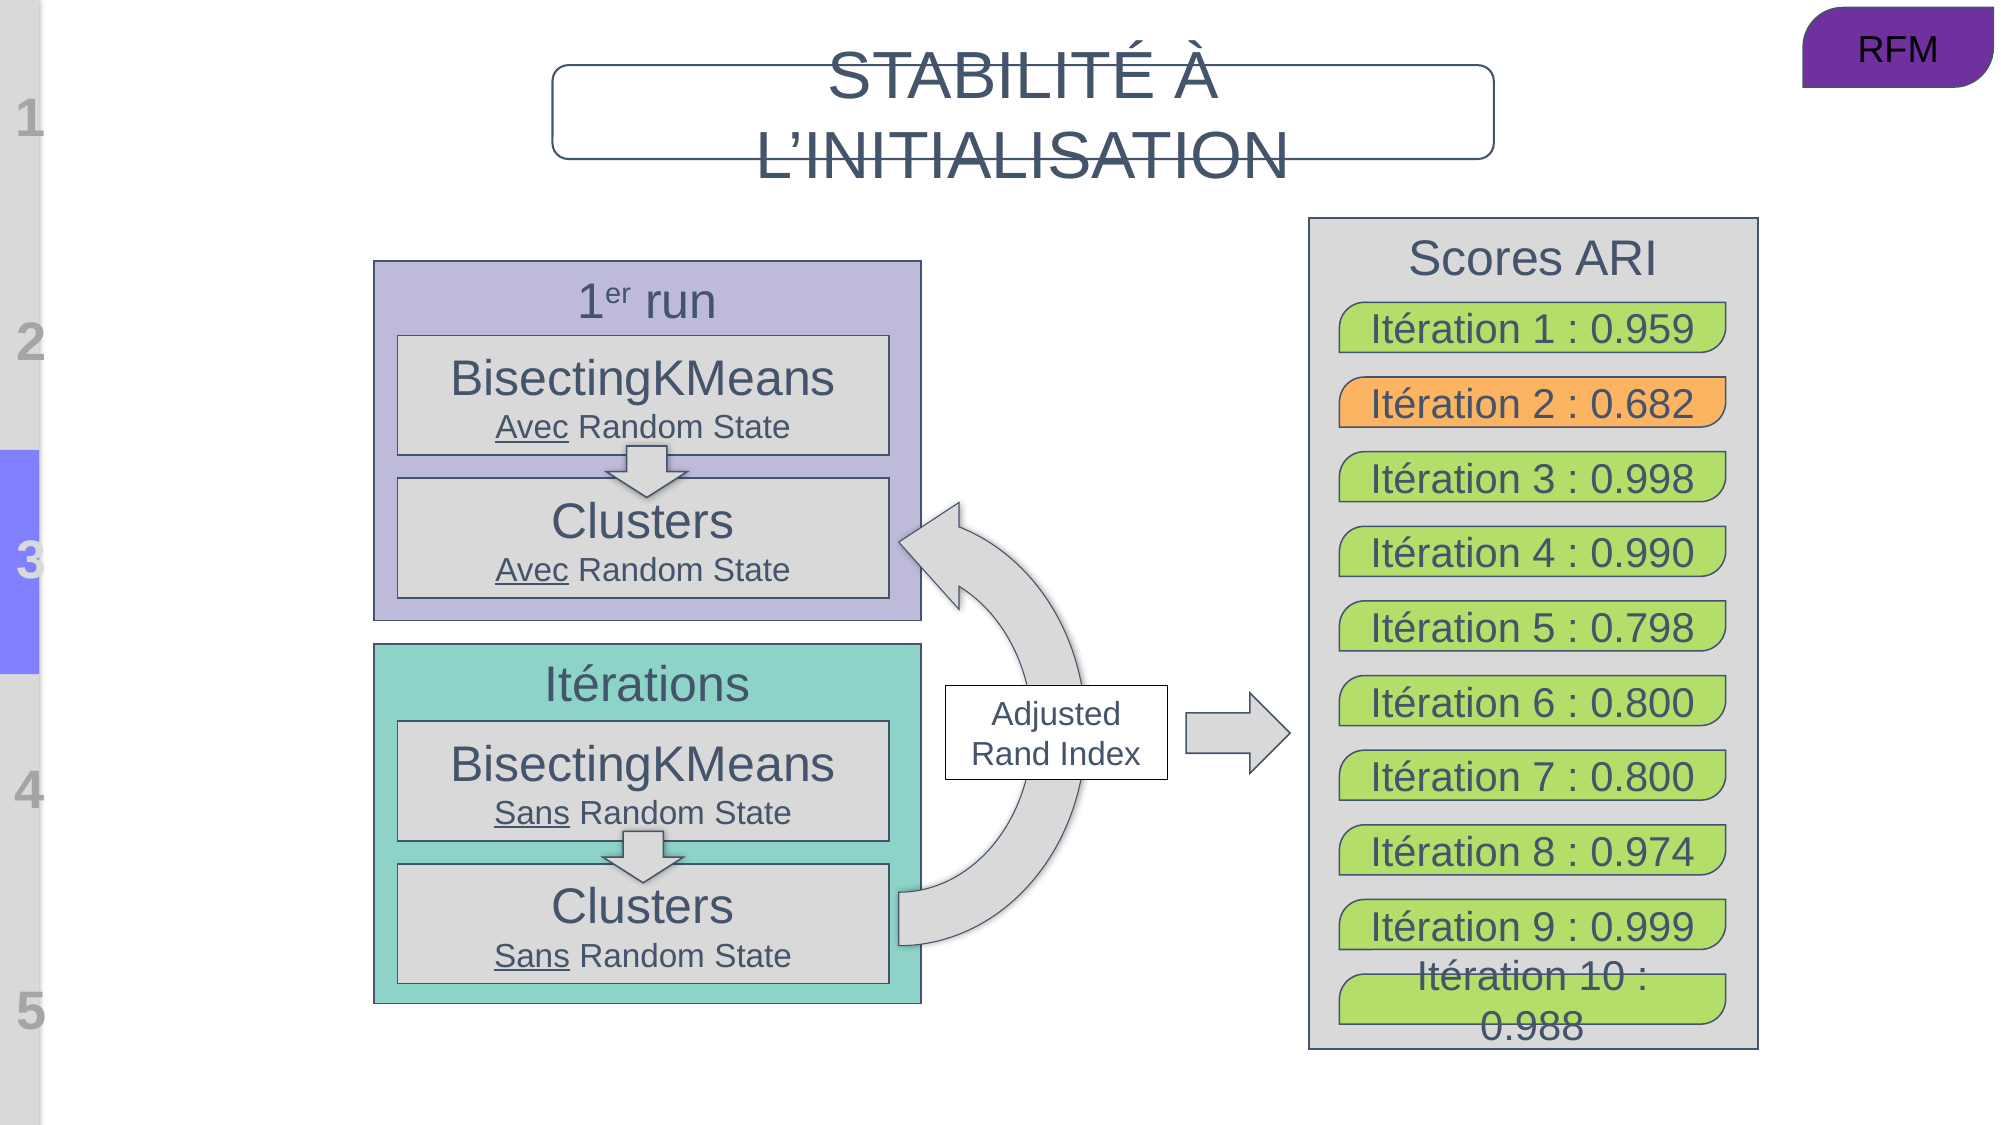

RFM
STABILITÉ À L’INITIALISATION
1
Scores ARI
1er run
2
Itération 1 : 0.959
BisectingKMeans
Avec Random State
Itération 2 : 0.682

Itération 3 : 0.998
Clusters
Avec Random State

3
Itération 4 : 0.990
Itération 5 : 0.798
Itérations
Itération 6 : 0.800
Adjusted Rand Index

BisectingKMeans
Sans Random State
4
Itération 7 : 0.800

Itération 8 : 0.974
Clusters
Sans Random State
Itération 9 : 0.999
5
Itération 10 : 0.988